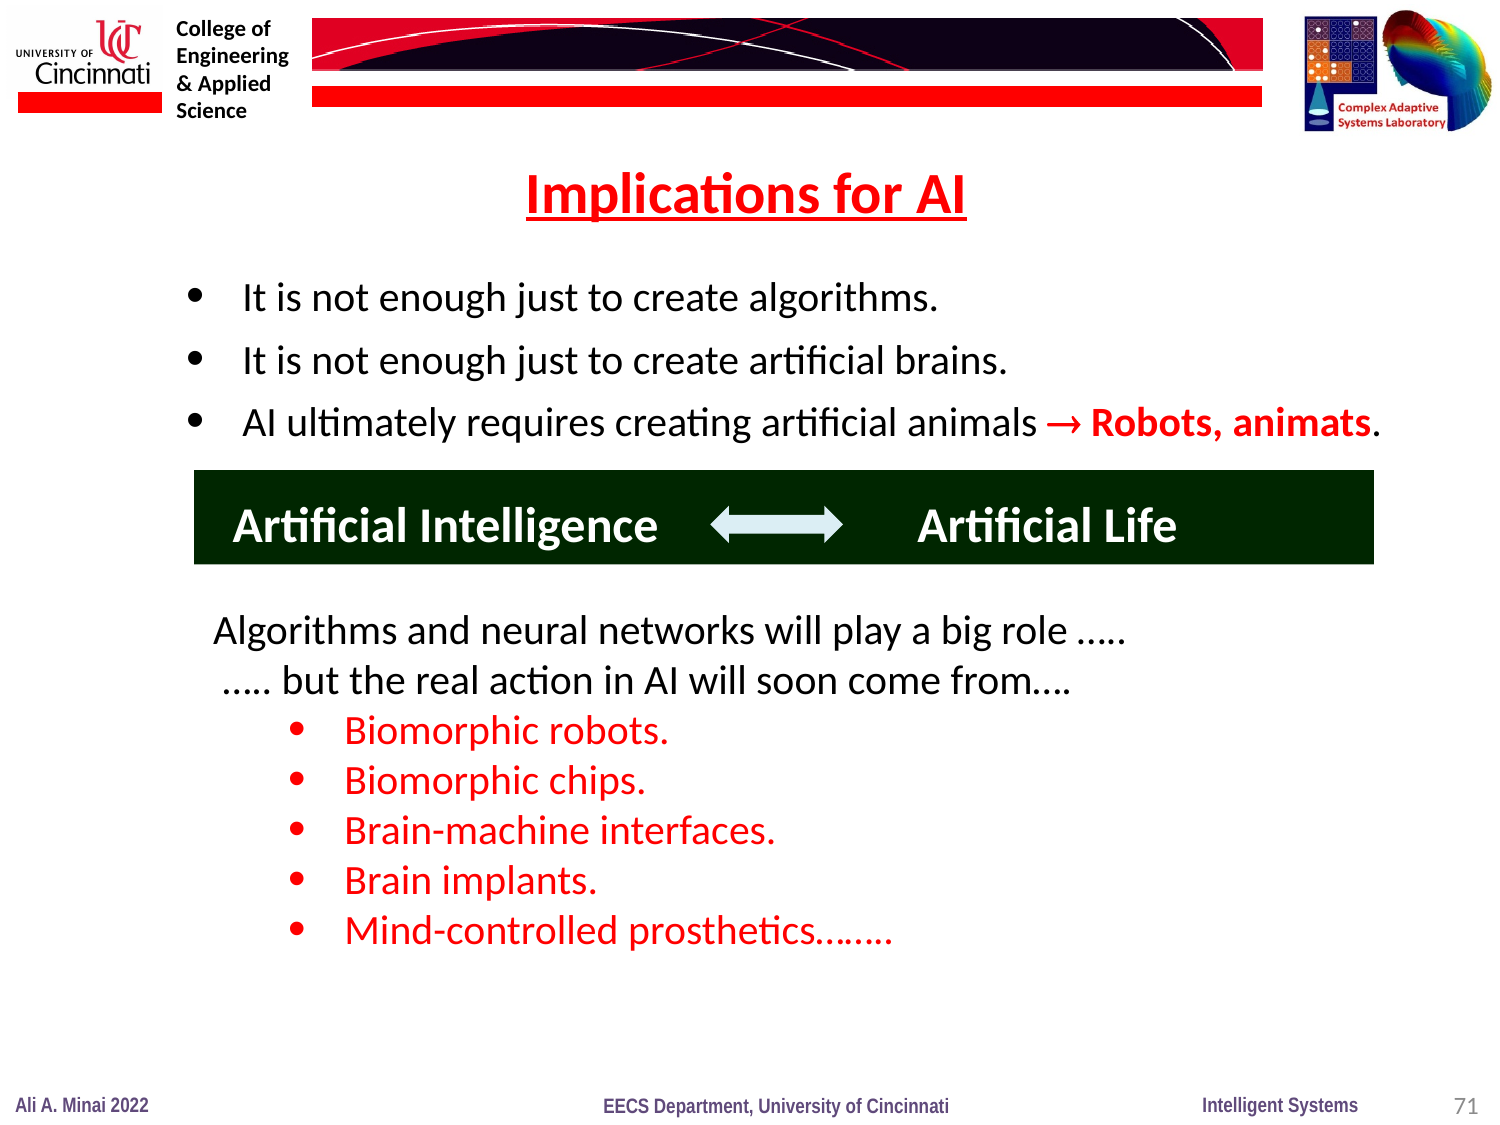

Implications for AI
It is not enough just to create algorithms.
It is not enough just to create artificial brains.
AI ultimately requires creating artificial animals → Robots, animats.

Artificial Intelligence                       Artificial Life

Algorithms and neural networks will play a big role …..
 ….. but the real action in AI will soon come from….
Biomorphic robots.
Biomorphic chips.
Brain-machine interfaces.
Brain implants.
Mind-controlled prosthetics……..